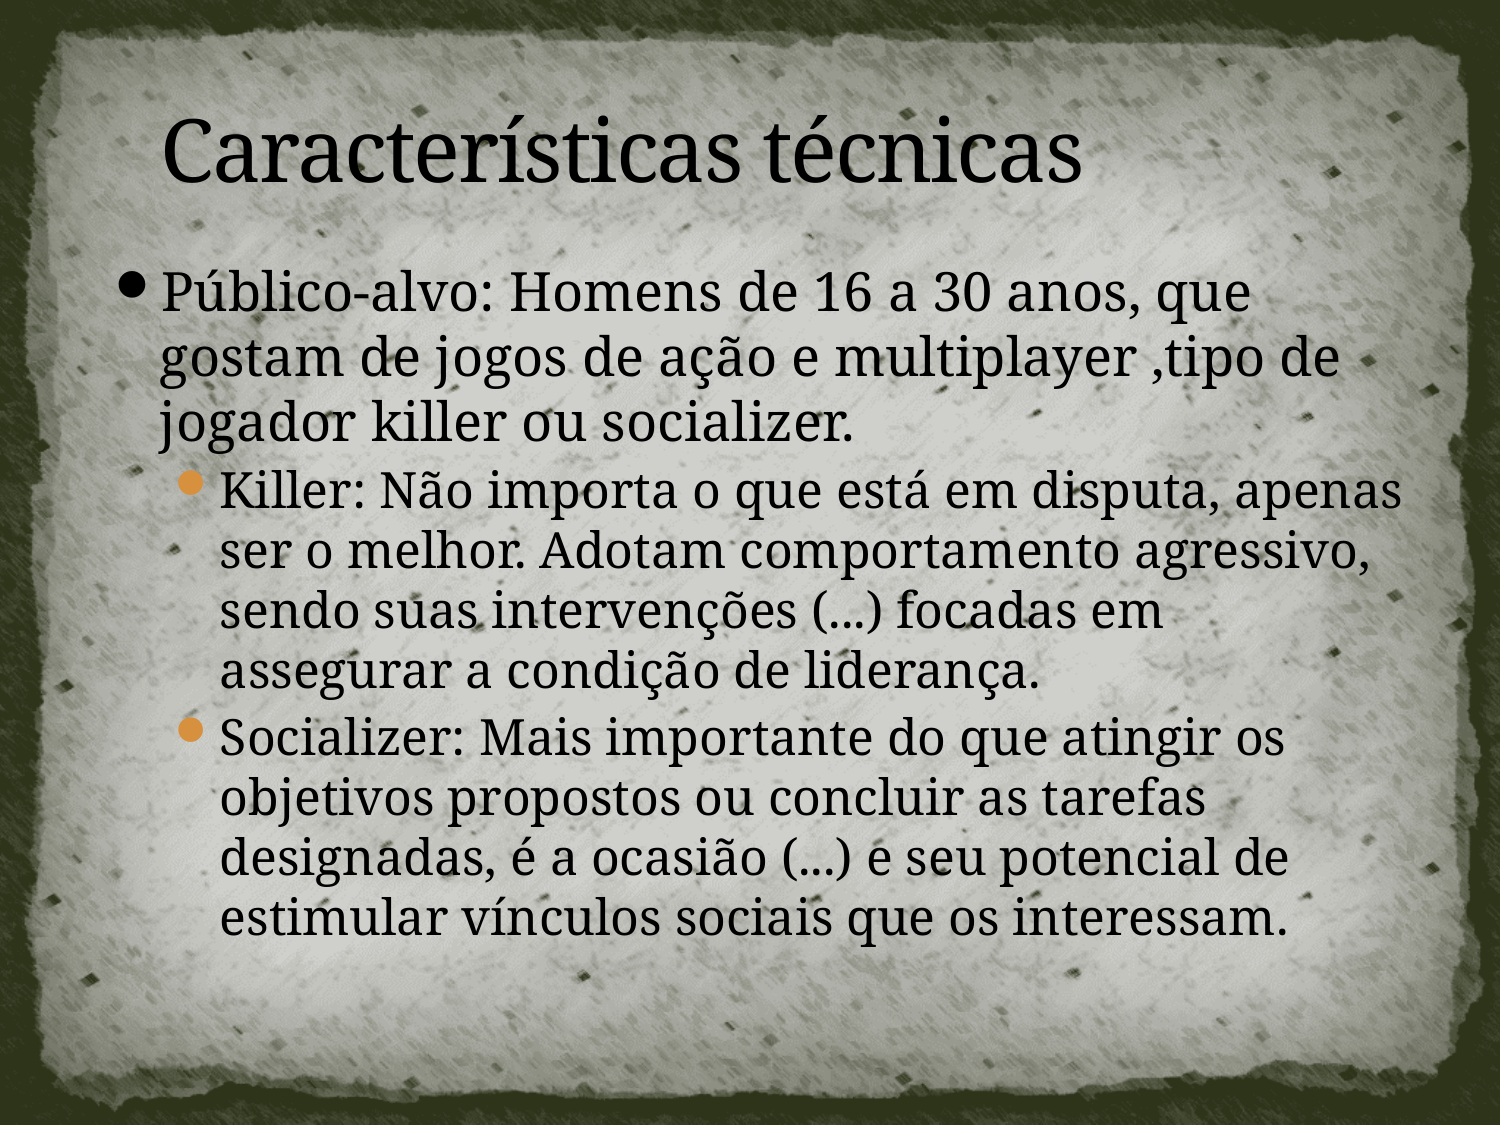

# Características técnicas
Público-alvo: Homens de 16 a 30 anos, que gostam de jogos de ação e multiplayer ,tipo de jogador killer ou socializer.
Killer: Não importa o que está em disputa, apenas ser o melhor. Adotam comportamento agressivo, sendo suas intervenções (...) focadas em assegurar a condição de liderança.
Socializer: Mais importante do que atingir os objetivos propostos ou concluir as tarefas designadas, é a ocasião (...) e seu potencial de estimular vínculos sociais que os interessam.